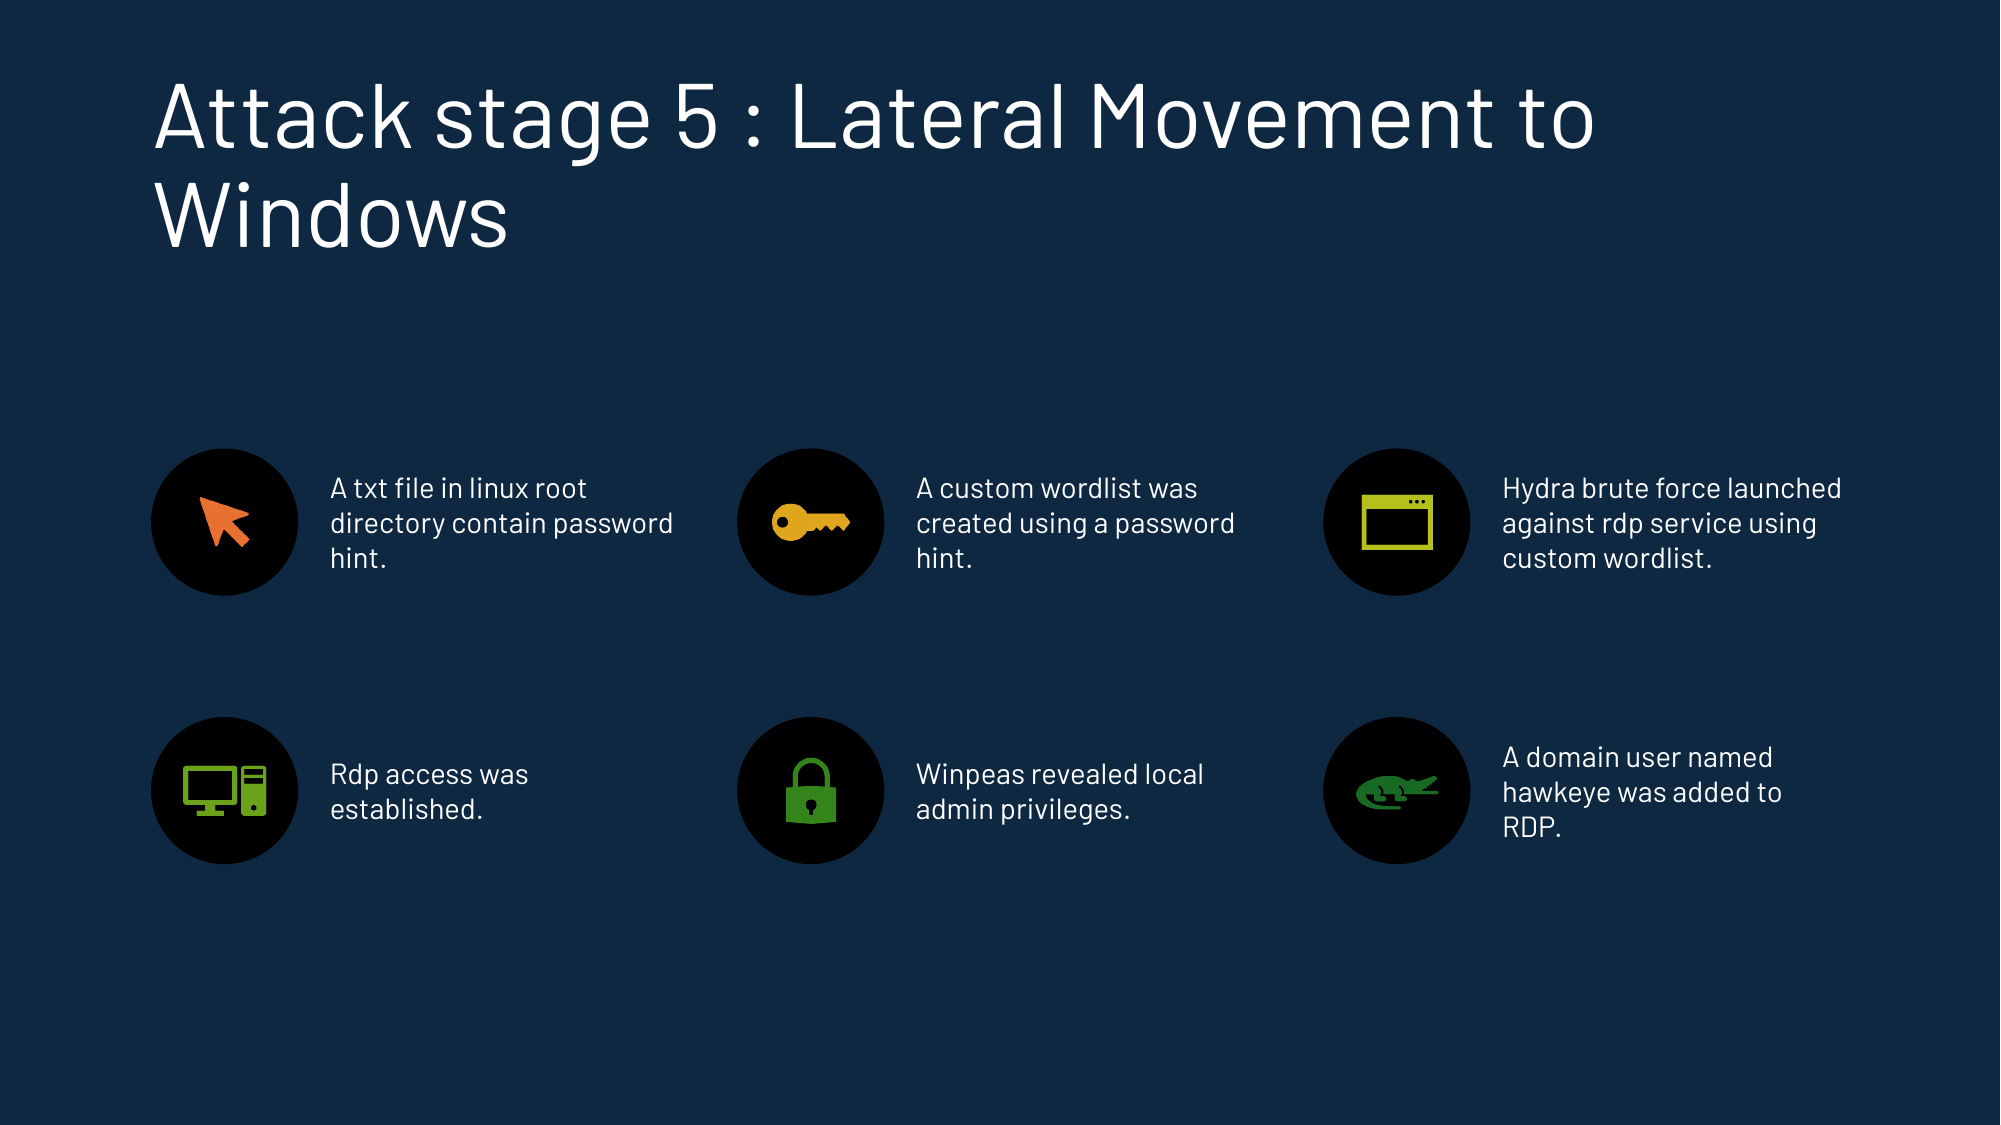

# Attack stage 5 : Lateral Movement to Windows
A txt file in linux root directory contain password hint.
A custom wordlist was created using a password hint.
Hydra brute force launched against rdp service using custom wordlist.
Rdp access was established.
Winpeas revealed local admin privileges.
A domain user named hawkeye was added to RDP.